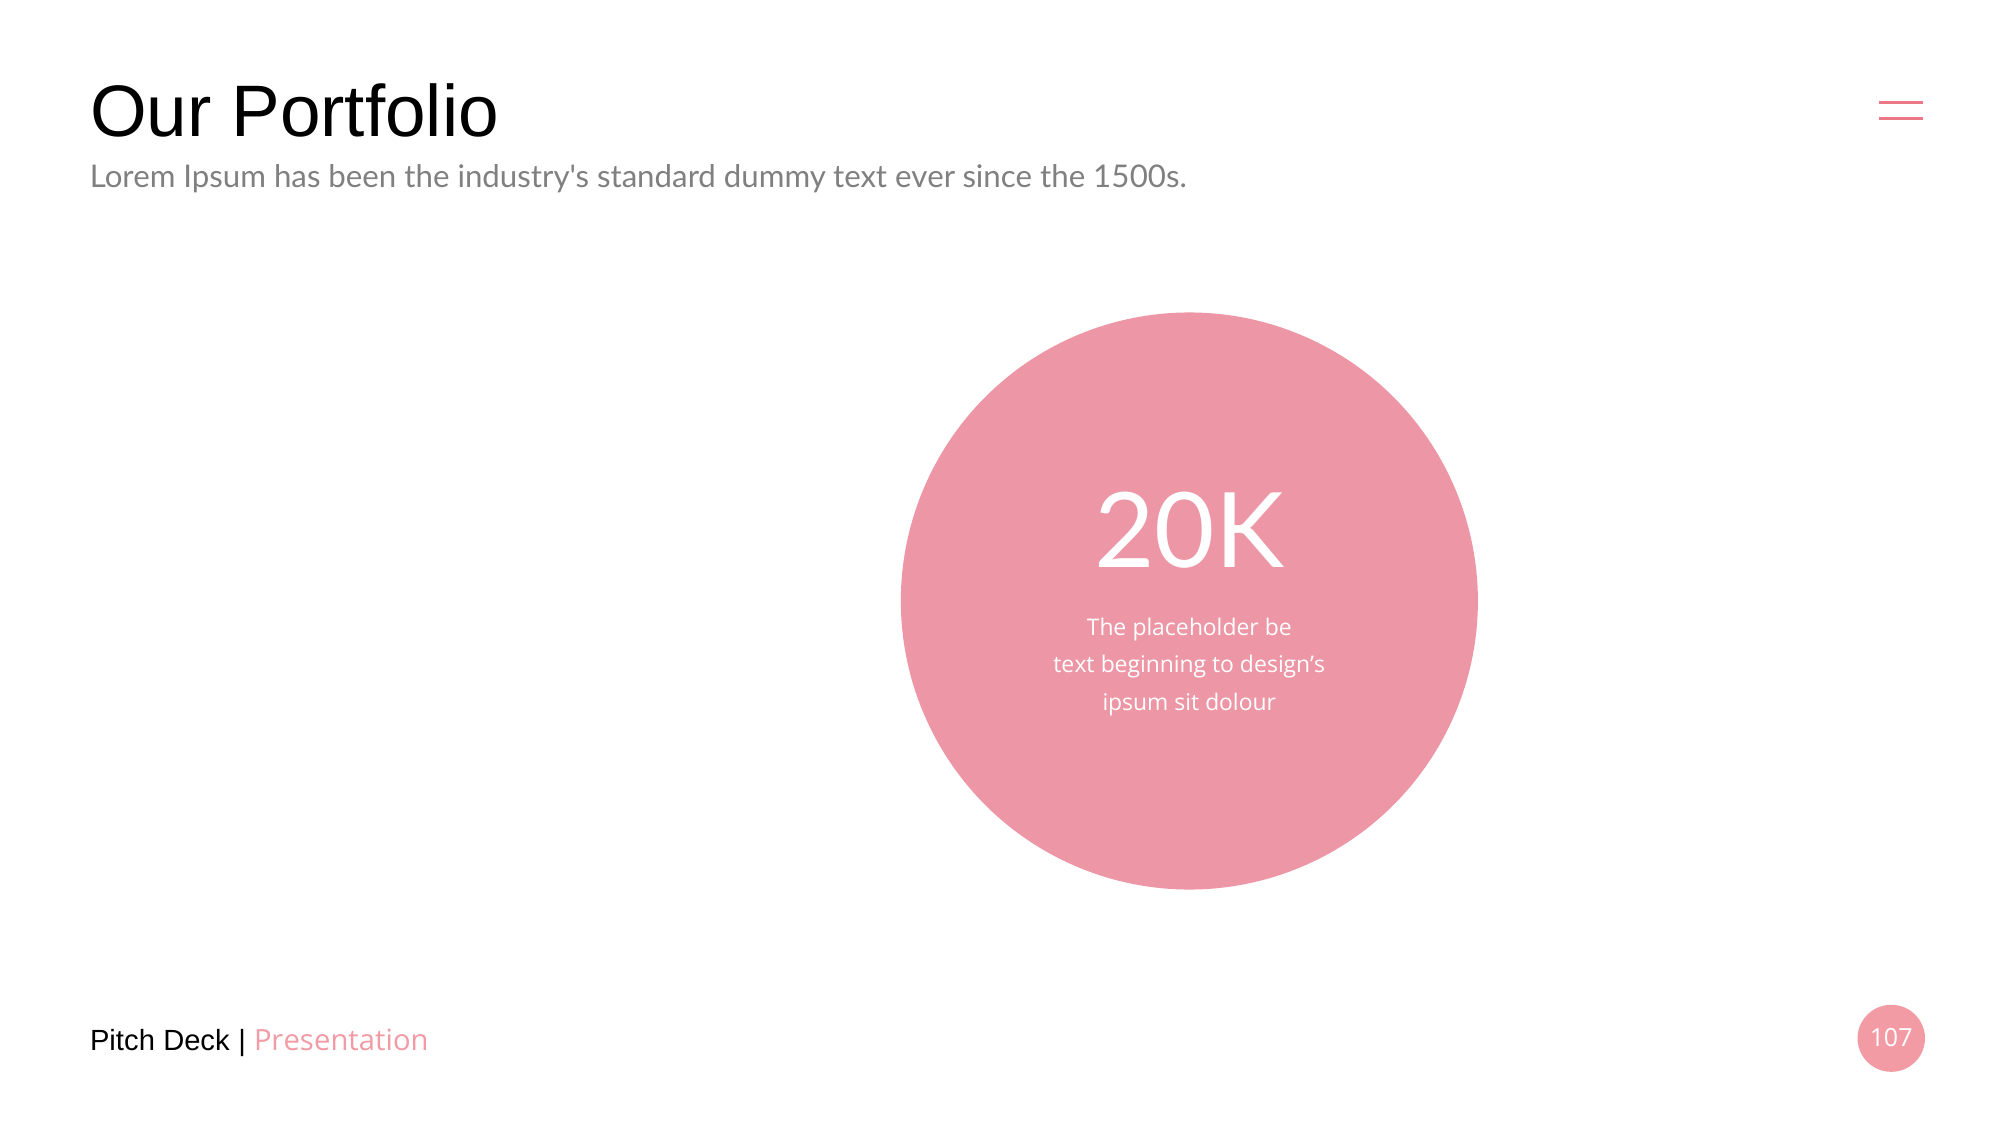

# Our Portfolio
Lorem Ipsum has been the industry's standard dummy text ever since the 1500s.

20K
The placeholder be
text beginning to design’s ipsum sit dolour
Pitch Deck | Presentation
107